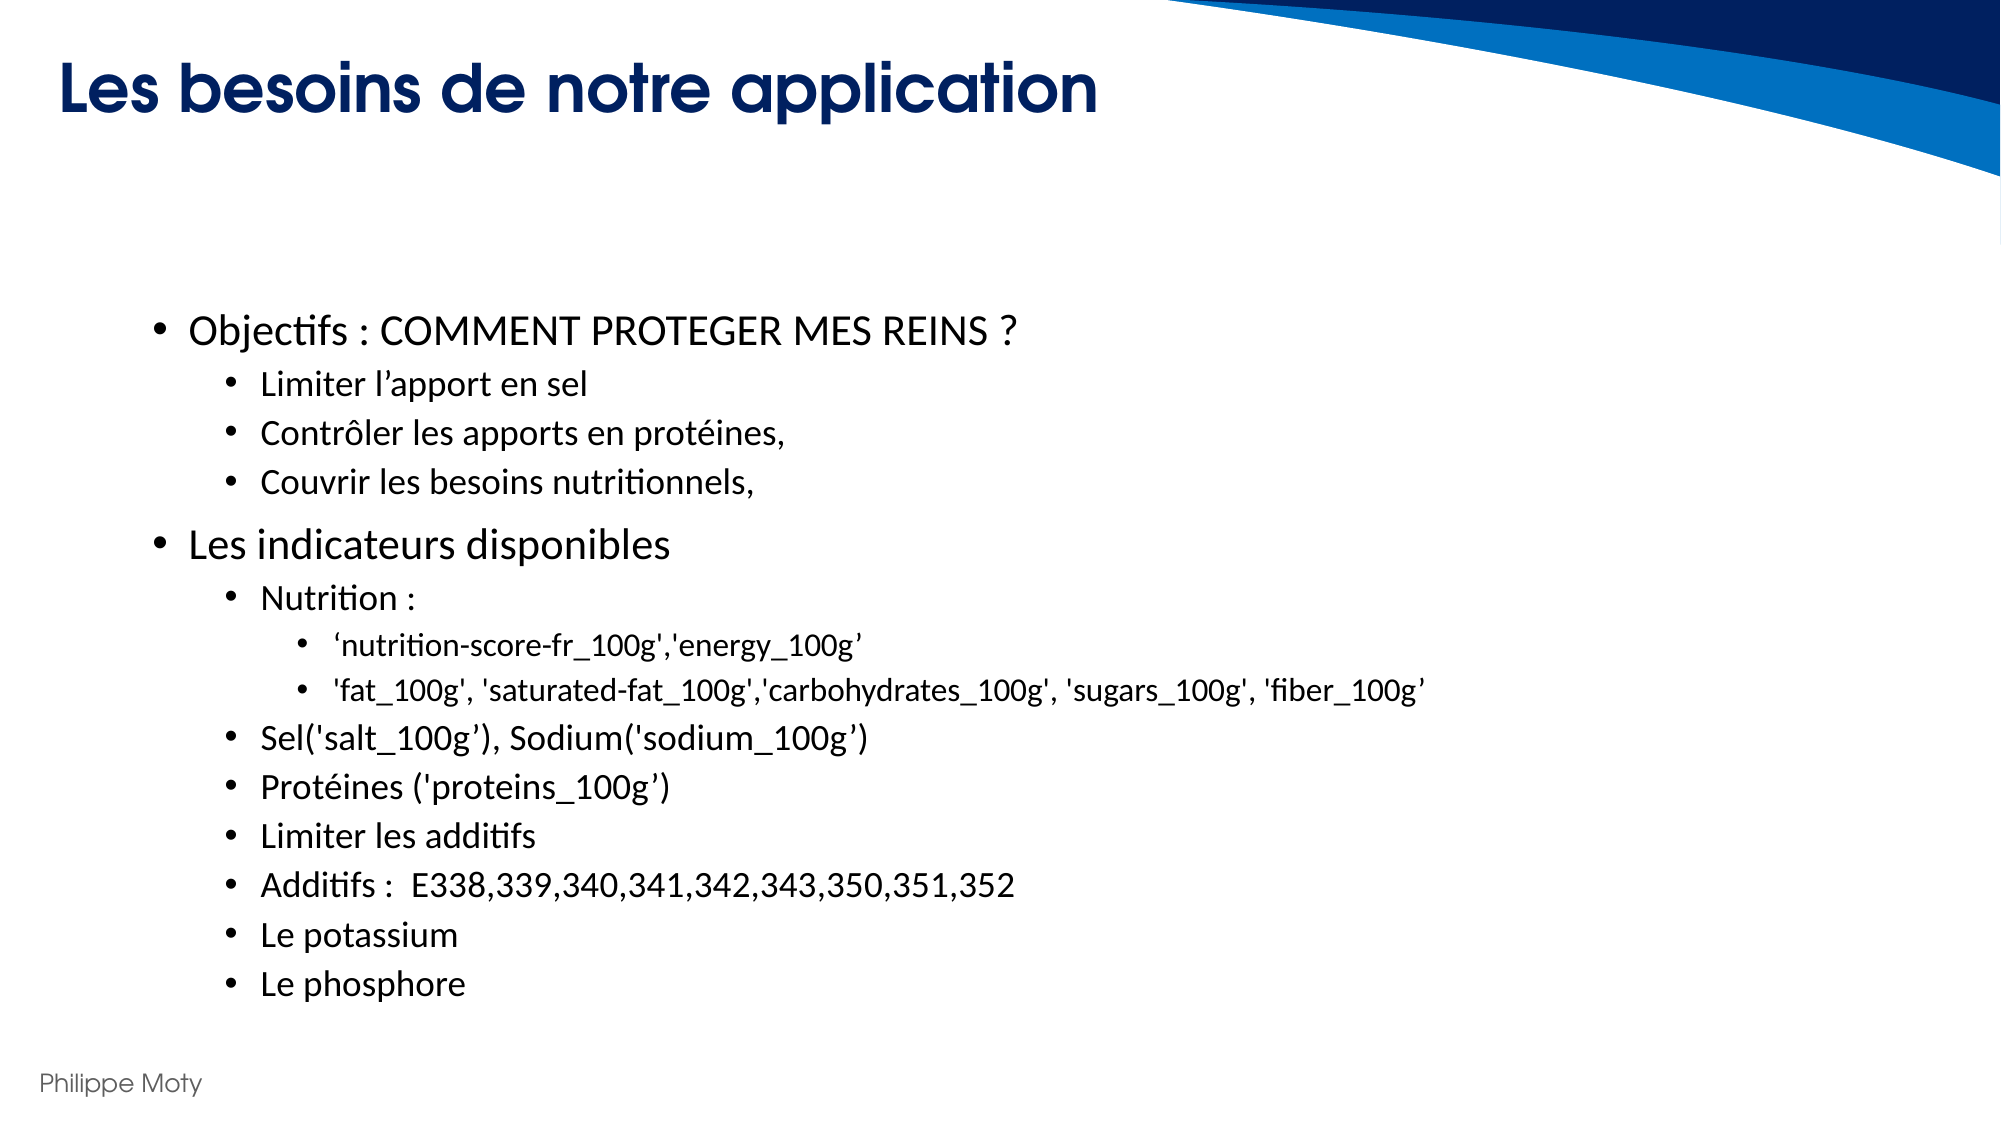

# Les besoins de notre application
Objectifs : COMMENT PROTEGER MES REINS ?
Limiter l’apport en sel
Contrôler les apports en protéines,
Couvrir les besoins nutritionnels,
Les indicateurs disponibles
Nutrition :
‘nutrition-score-fr_100g','energy_100g’
'fat_100g', 'saturated-fat_100g','carbohydrates_100g', 'sugars_100g', 'fiber_100g’
Sel('salt_100g’), Sodium('sodium_100g’)
Protéines ('proteins_100g’)
Limiter les additifs
Additifs :  E338,339,340,341,342,343,350,351,352
Le potassium
Le phosphore